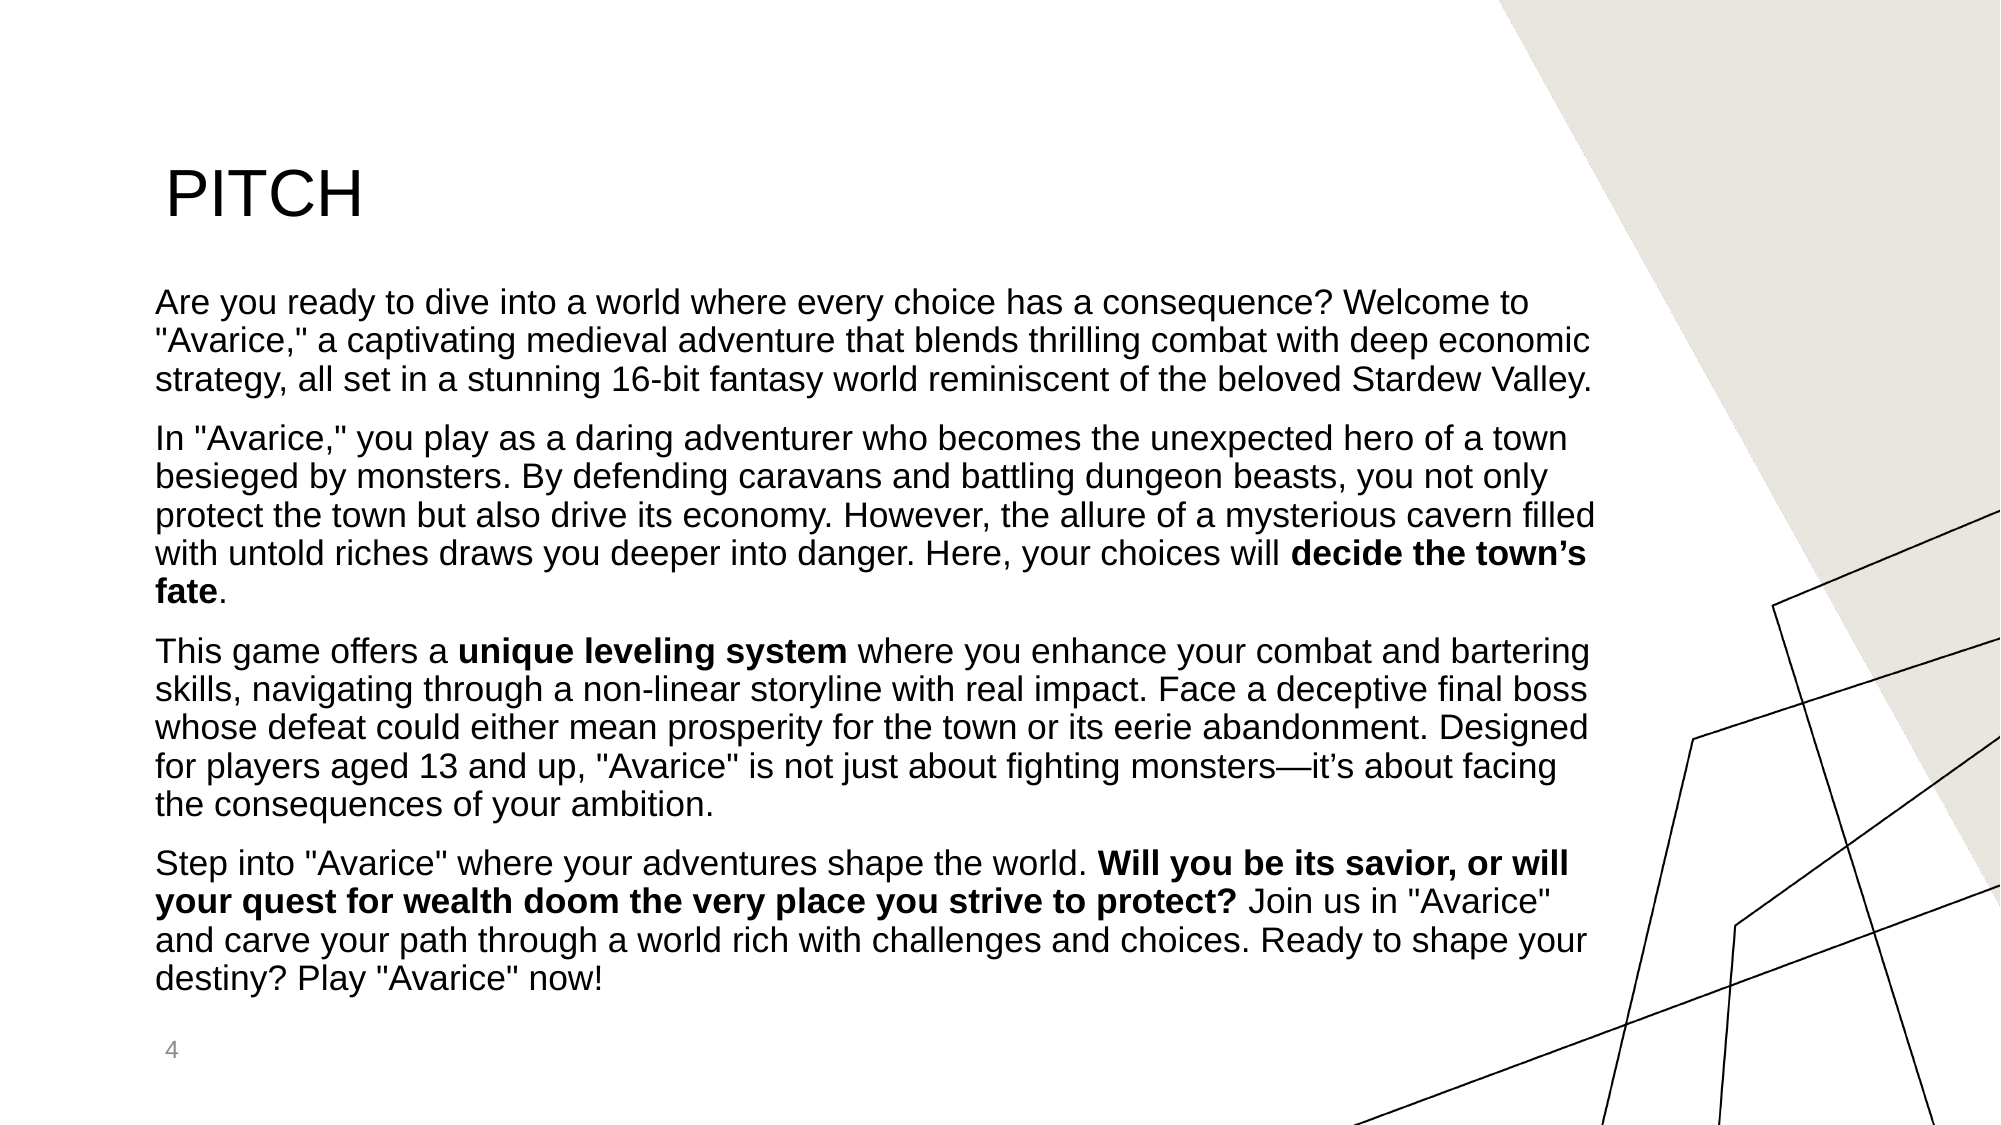

# Pitch
Are you ready to dive into a world where every choice has a consequence? Welcome to "Avarice," a captivating medieval adventure that blends thrilling combat with deep economic strategy, all set in a stunning 16-bit fantasy world reminiscent of the beloved Stardew Valley.
In "Avarice," you play as a daring adventurer who becomes the unexpected hero of a town besieged by monsters. By defending caravans and battling dungeon beasts, you not only protect the town but also drive its economy. However, the allure of a mysterious cavern filled with untold riches draws you deeper into danger. Here, your choices will decide the town’s fate.
This game offers a unique leveling system where you enhance your combat and bartering skills, navigating through a non-linear storyline with real impact. Face a deceptive final boss whose defeat could either mean prosperity for the town or its eerie abandonment. Designed for players aged 13 and up, "Avarice" is not just about fighting monsters—it’s about facing the consequences of your ambition.
Step into "Avarice" where your adventures shape the world. Will you be its savior, or will your quest for wealth doom the very place you strive to protect? Join us in "Avarice" and carve your path through a world rich with challenges and choices. Ready to shape your destiny? Play "Avarice" now!
4